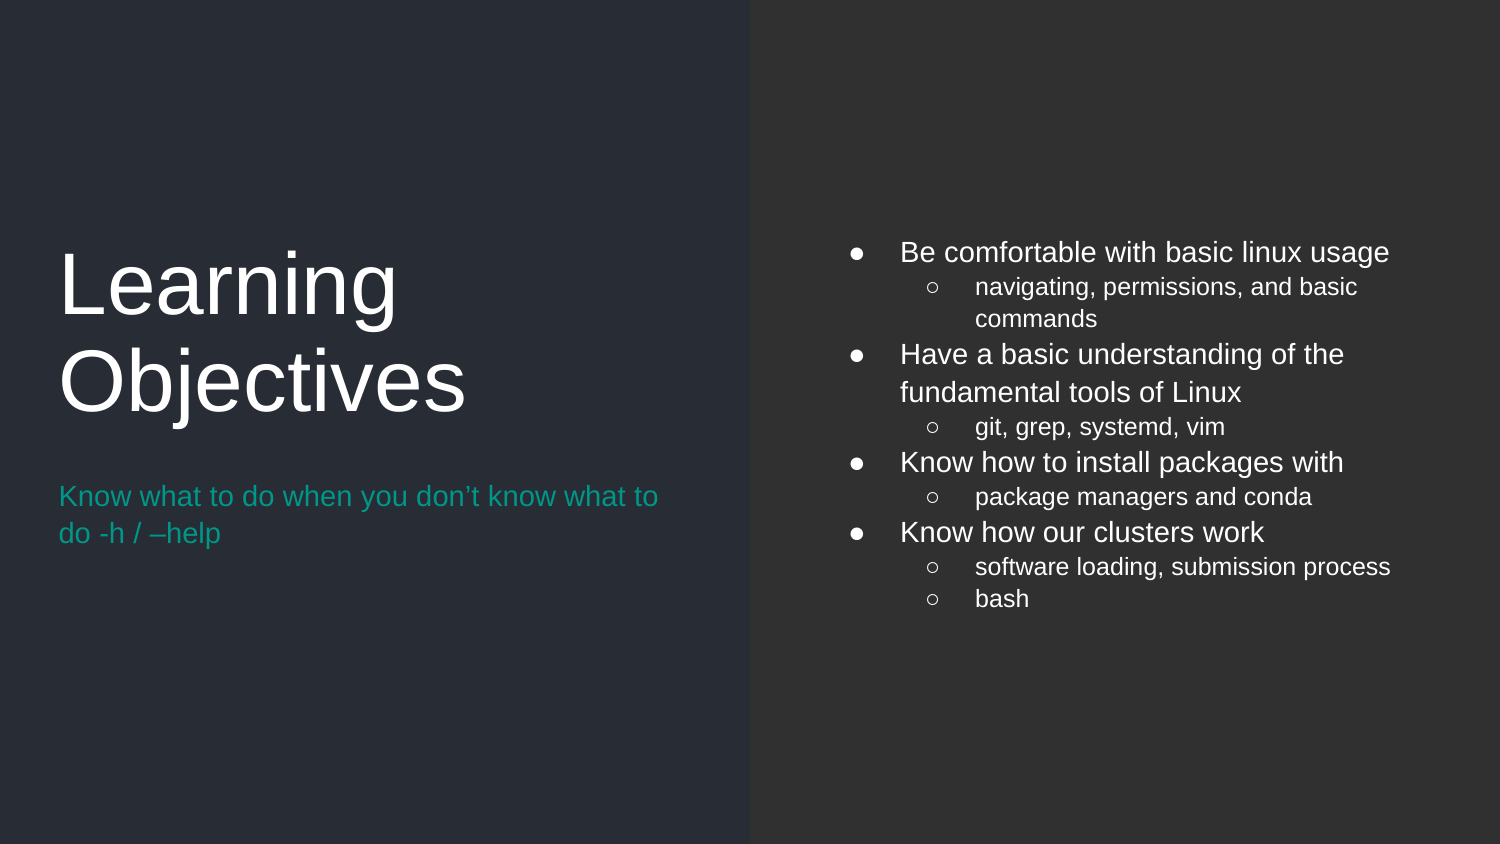

Be comfortable with basic linux usage
navigating, permissions, and basic commands
Have a basic understanding of the fundamental tools of Linux
git, grep, systemd, vim
Know how to install packages with
package managers and conda
Know how our clusters work
software loading, submission process
bash
# Learning Objectives
Know what to do when you don’t know what to do -h / –help